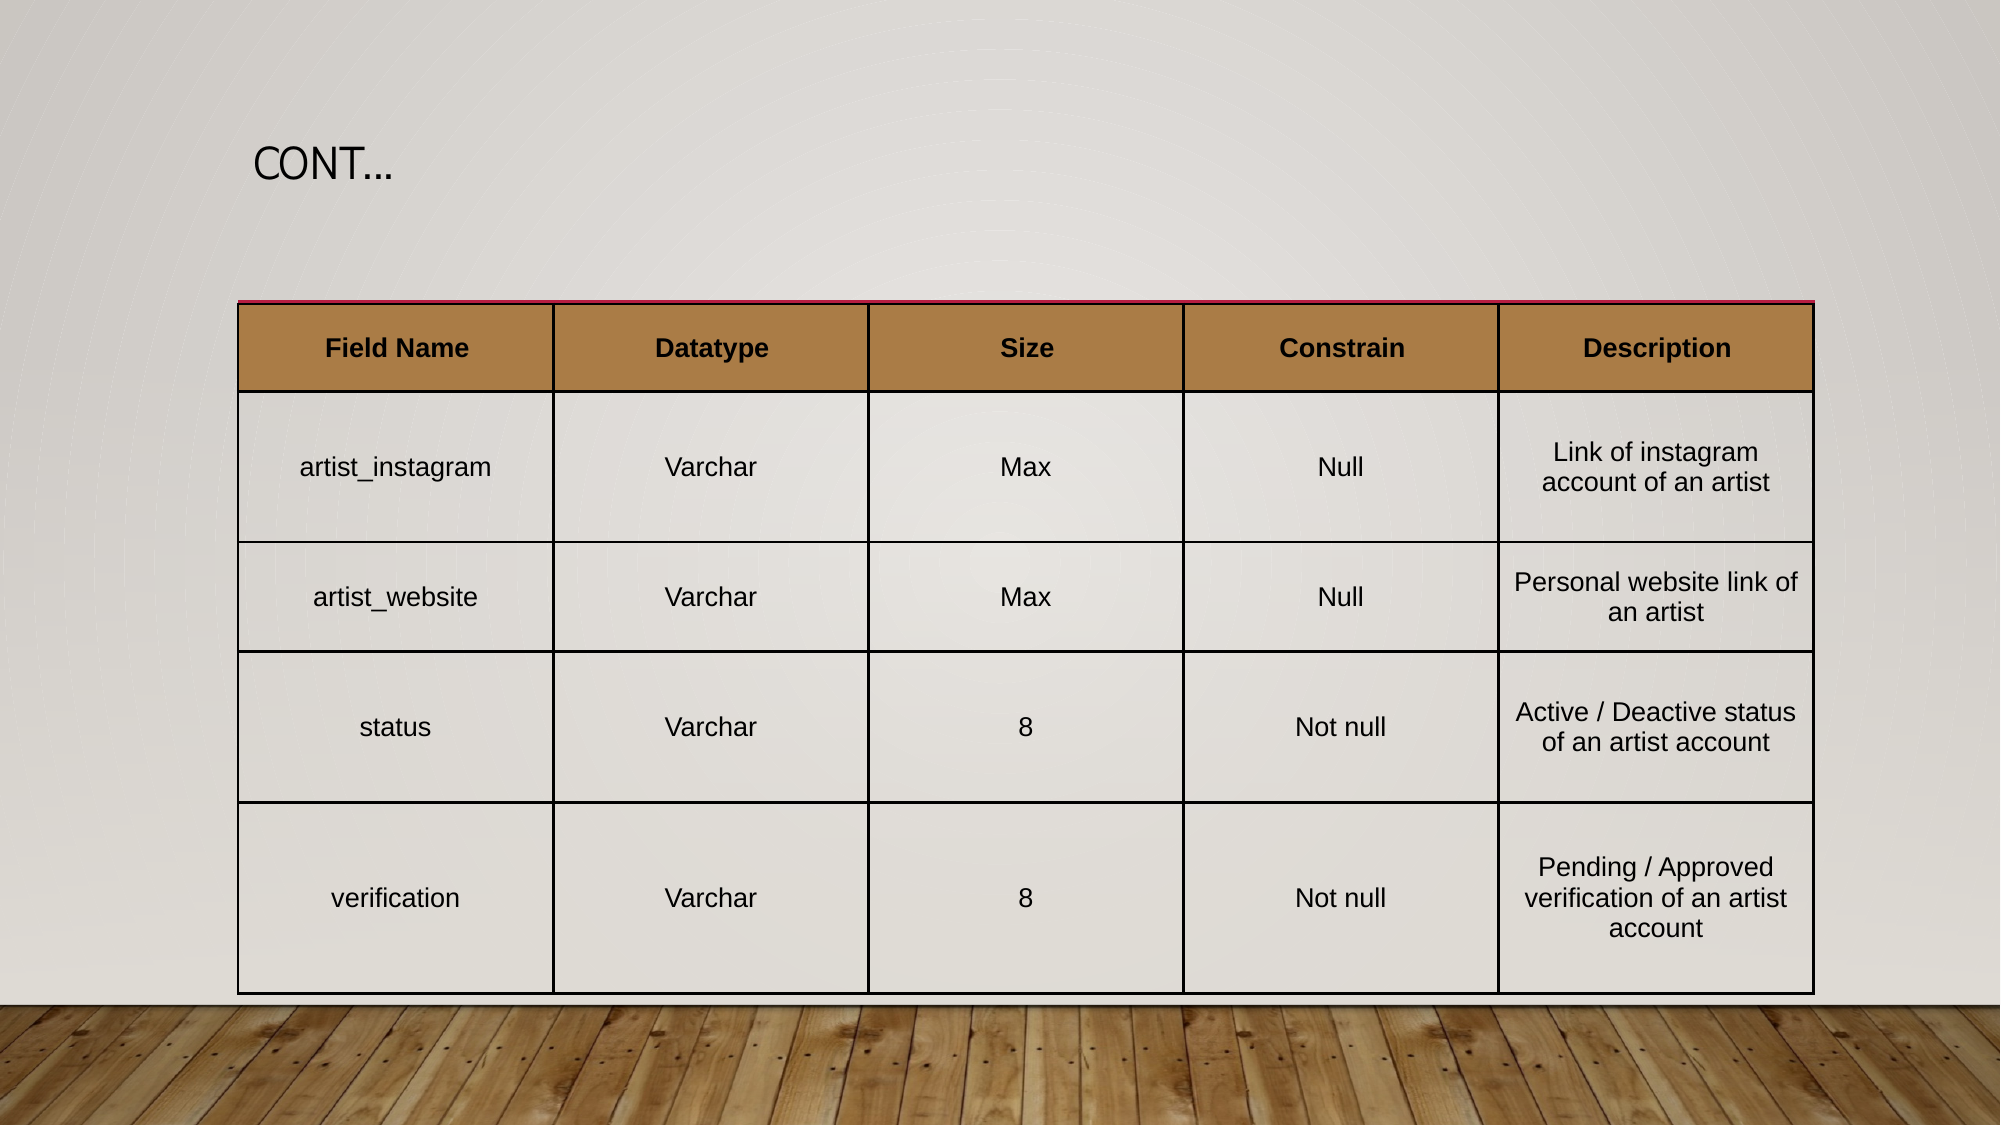

# Cont...
| Field Name | Datatype | Size | Constrain | Description |
| --- | --- | --- | --- | --- |
| artist\_instagram | Varchar | Max | Null | Link of instagram account of an artist |
| artist\_website | Varchar | Max | Null | Personal website link of an artist |
| status | Varchar | 8 | Not null | Active / Deactive status of an artist account |
| verification | Varchar | 8 | Not null | Pending / Approved verification of an artist account |